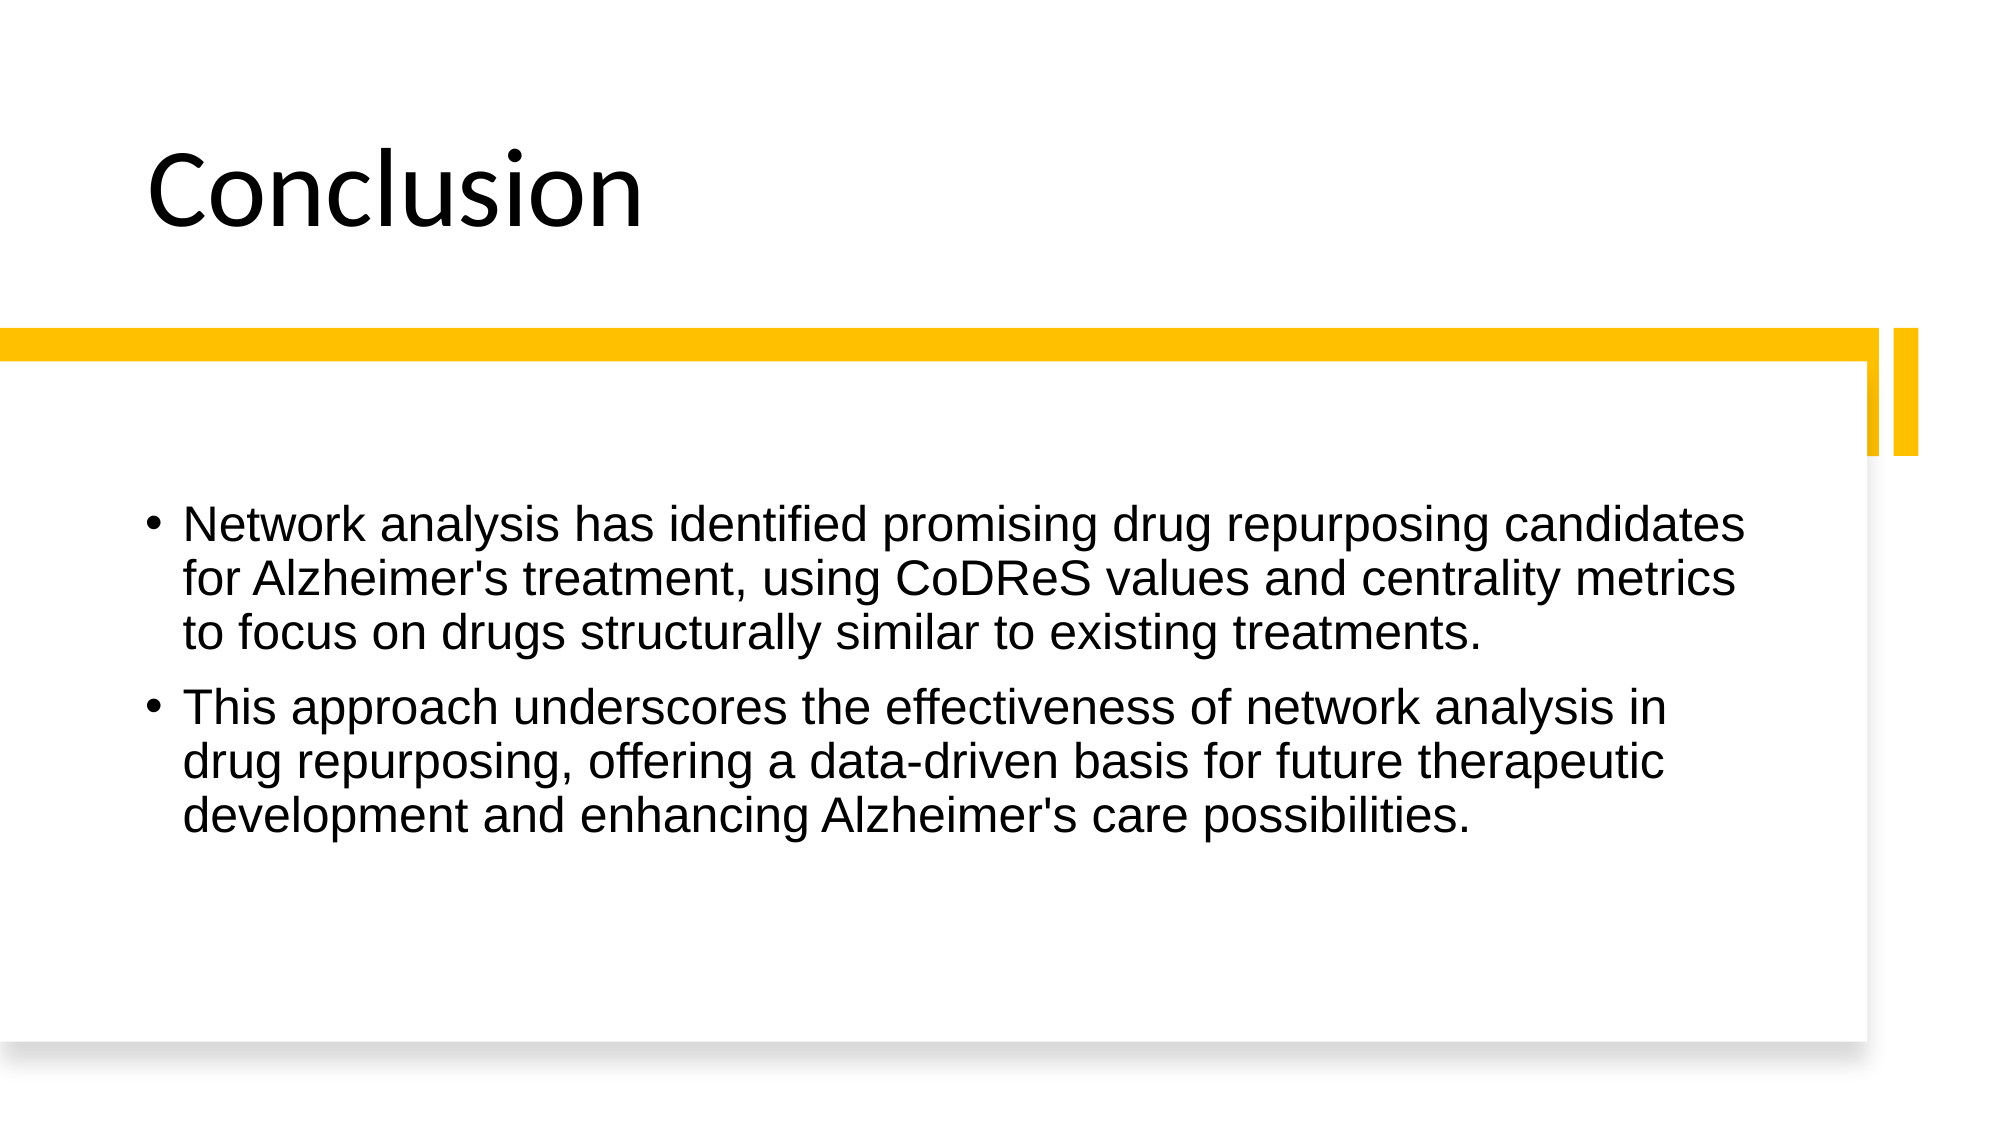

# Conclusion

Network analysis has identified promising drug repurposing candidates for Alzheimer's treatment, using CoDReS values and centrality metrics to focus on drugs structurally similar to existing treatments.
This approach underscores the effectiveness of network analysis in drug repurposing, offering a data-driven basis for future therapeutic development and enhancing Alzheimer's care possibilities.